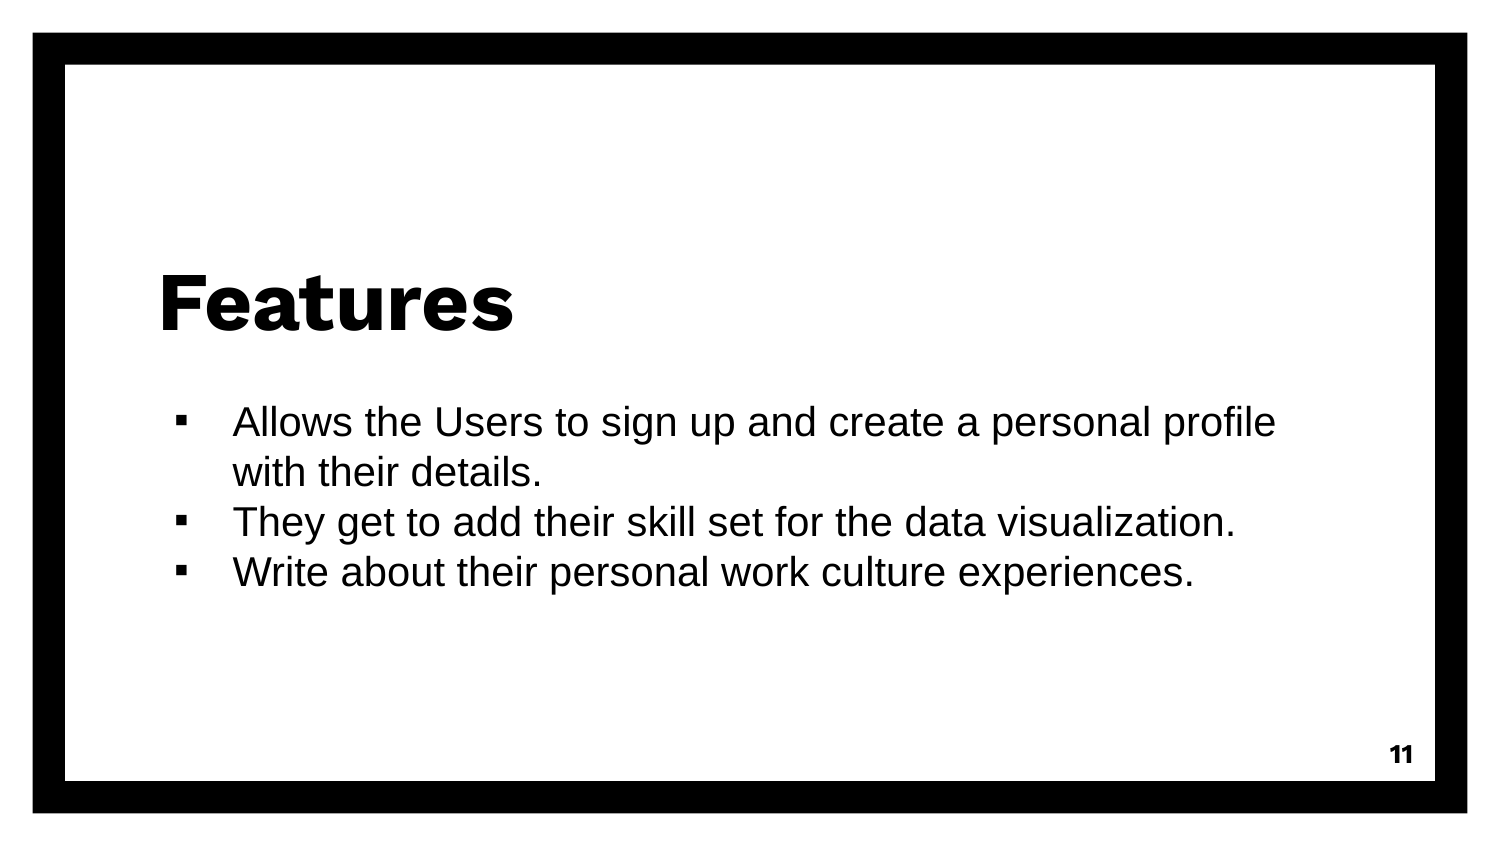

# Features
Allows the Users to sign up and create a personal profile with their details.
They get to add their skill set for the data visualization.
Write about their personal work culture experiences.
11